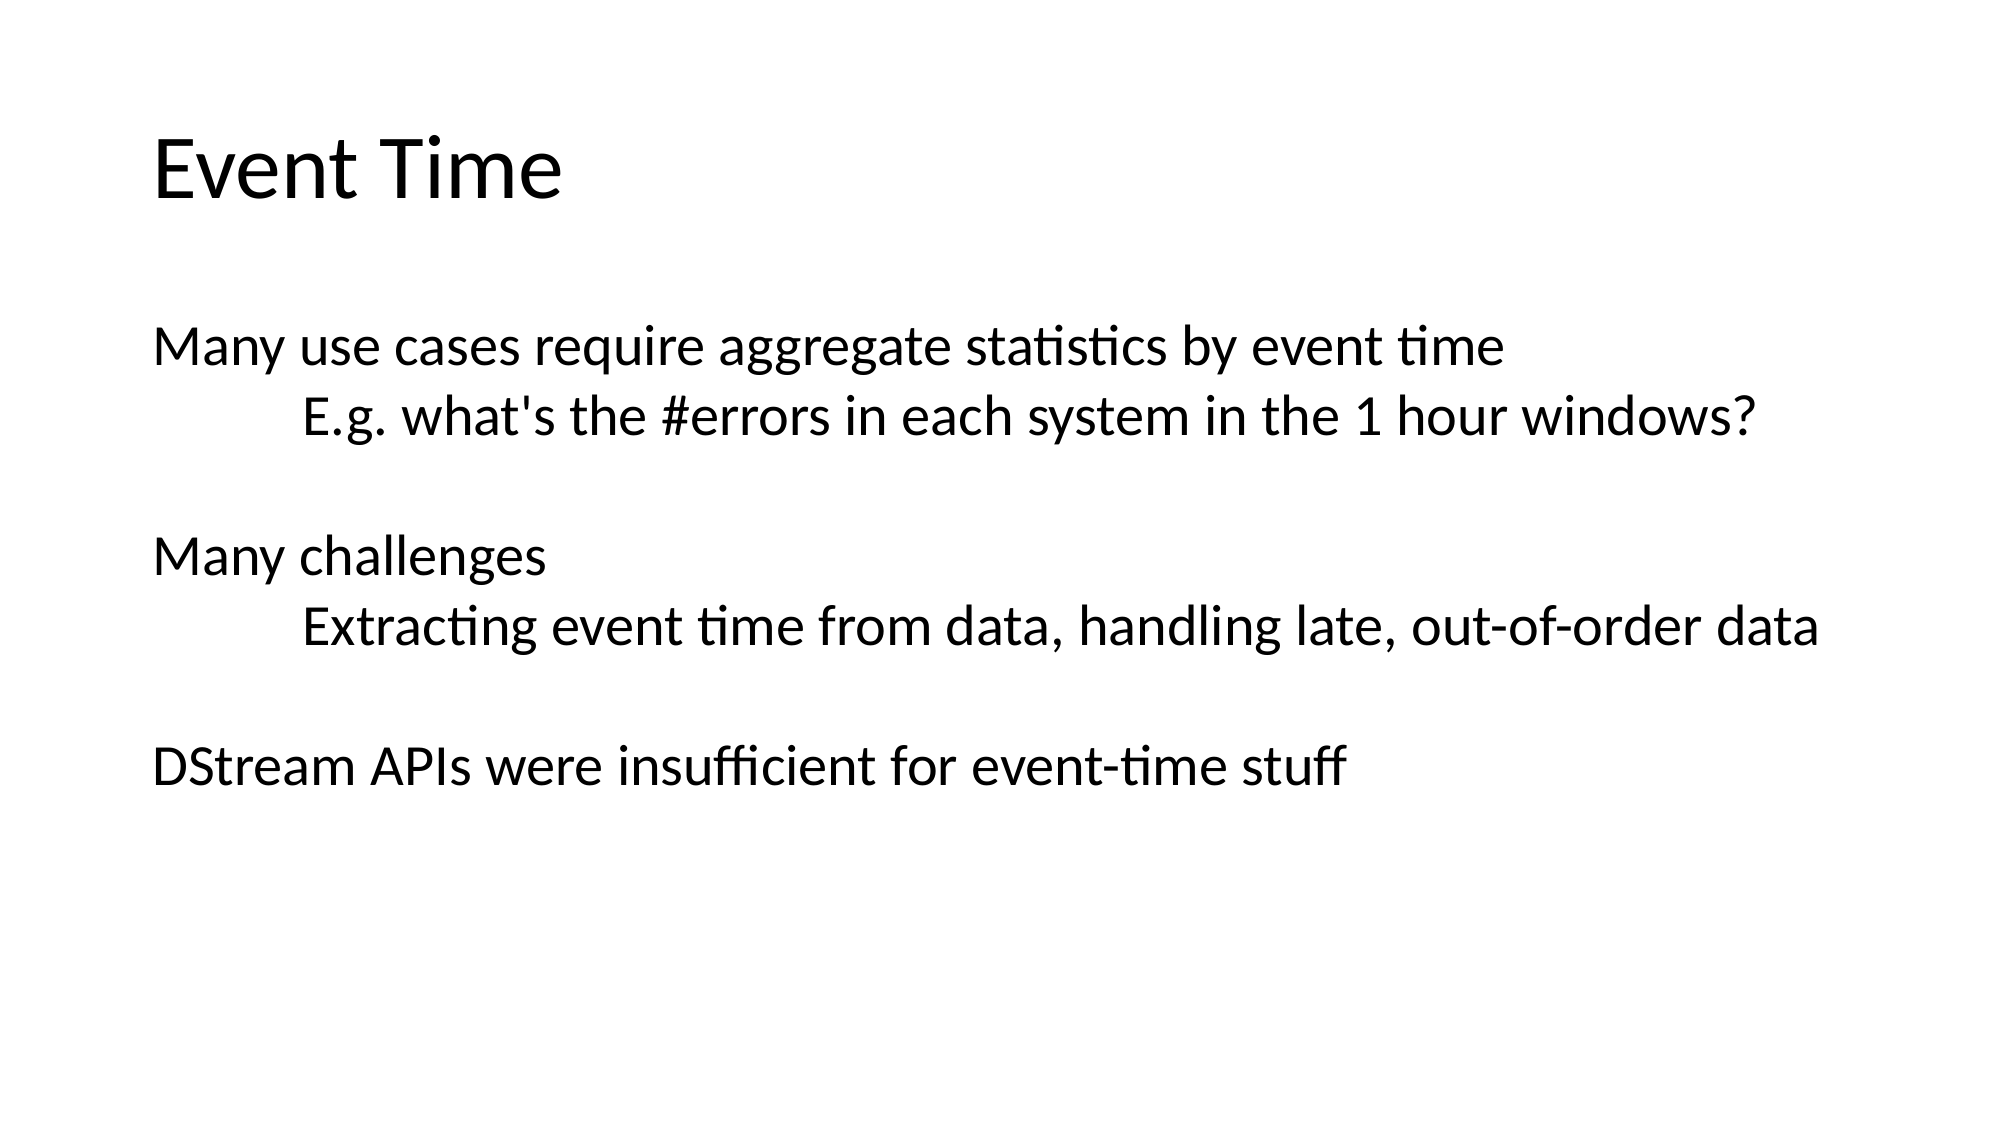

# Event Time
Many use cases require aggregate statistics by event time
	E.g. what's the #errors in each system in the 1 hour windows?

Many challenges
	Extracting event time from data, handling late, out-of-order data

DStream APIs were insufficient for event-time stuff